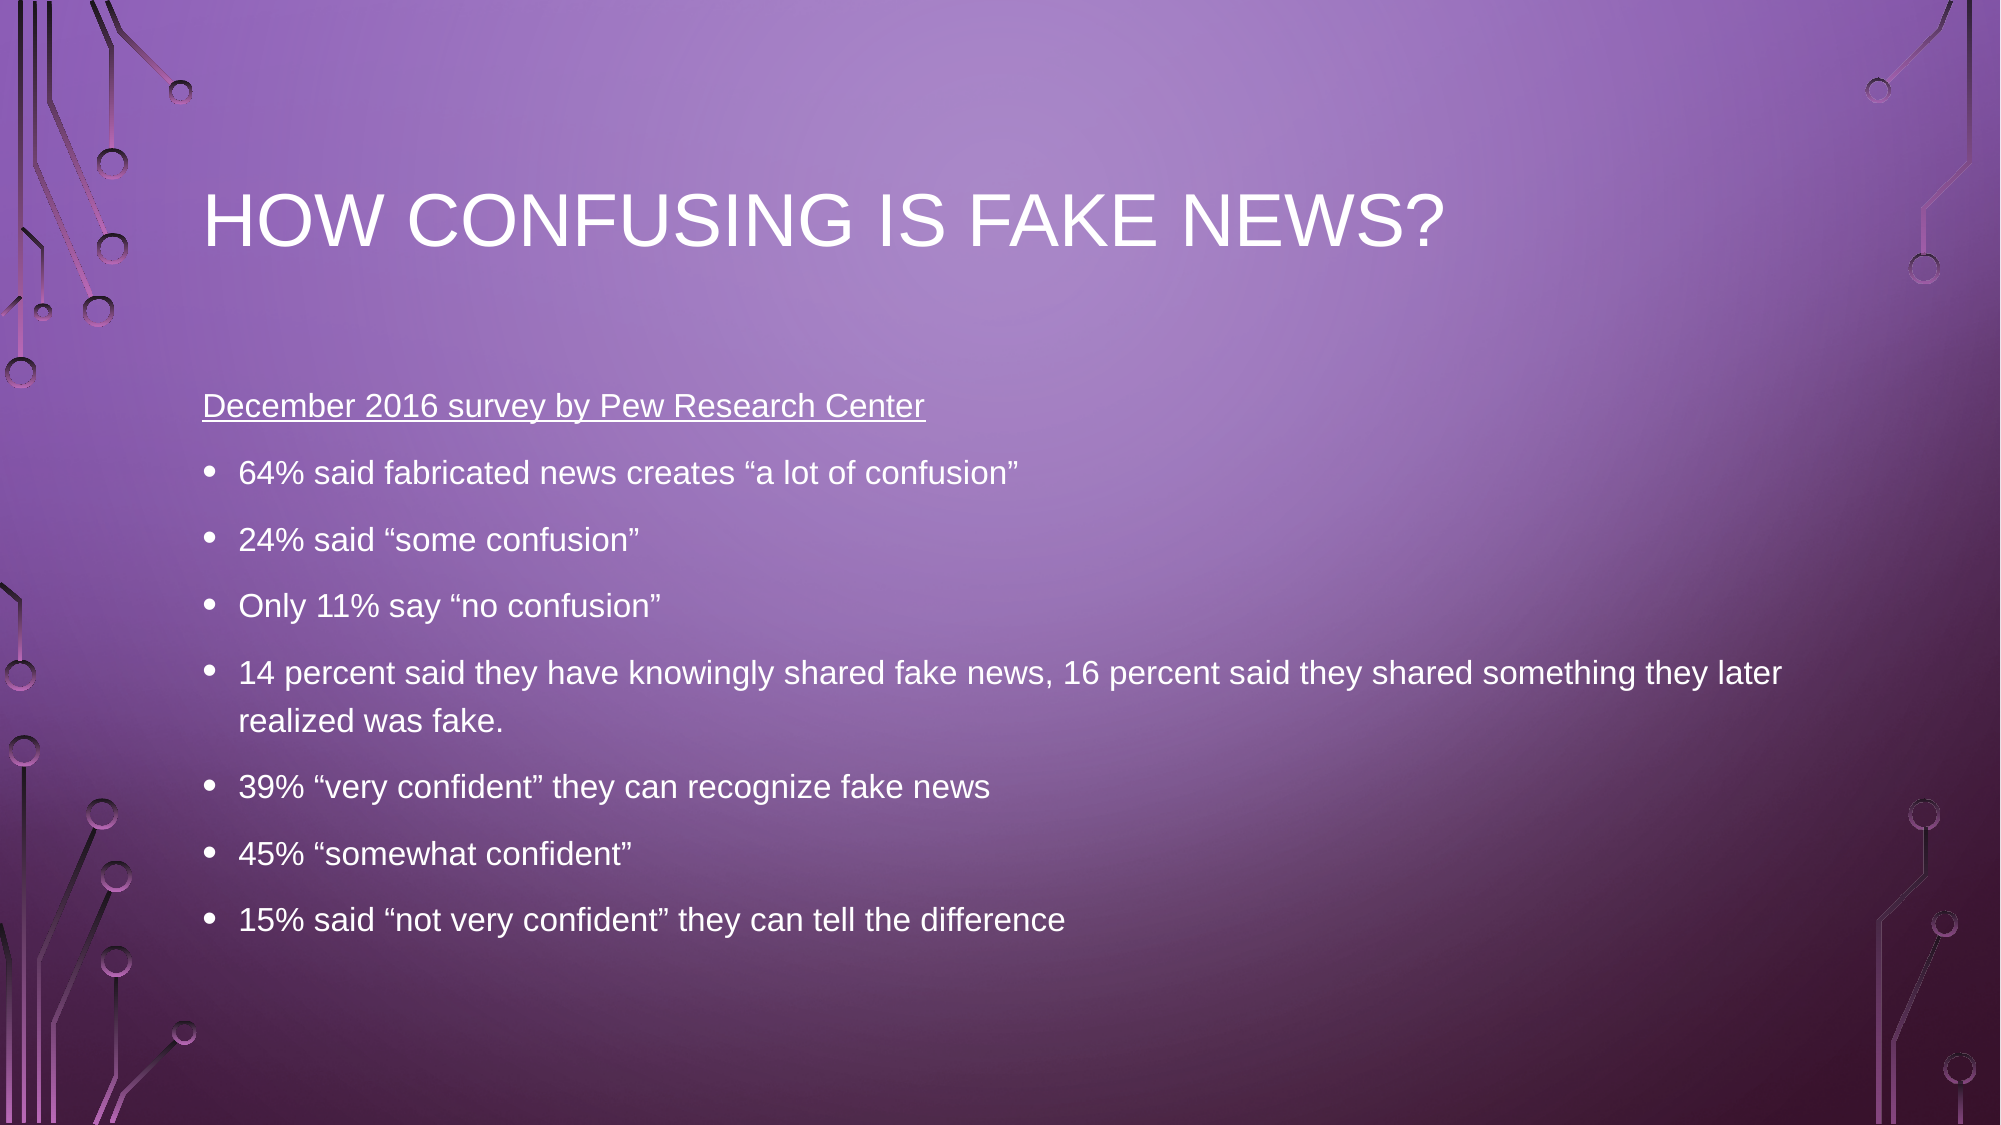

# How confusing is fake news?
December 2016 survey by Pew Research Center
64% said fabricated news creates “a lot of confusion”
24% said “some confusion”
Only 11% say “no confusion”
14 percent said they have knowingly shared fake news, 16 percent said they shared something they later realized was fake.
39% “very confident” they can recognize fake news
45% “somewhat confident”
15% said “not very confident” they can tell the difference